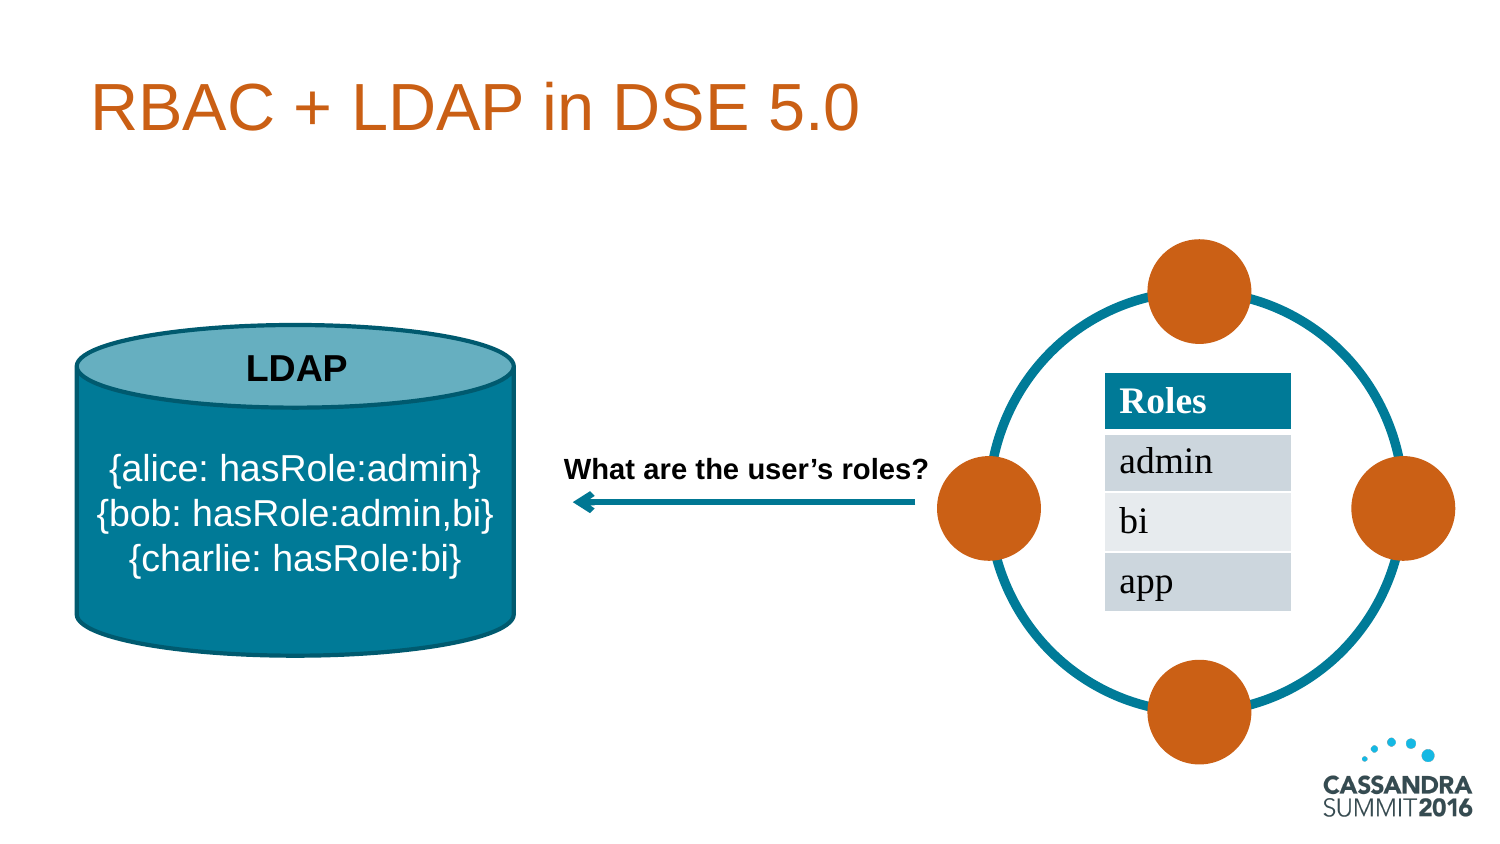

# RBAC + LDAP in DSE 5.0

{alice: hasRole:admin}
{bob: hasRole:admin,bi}
{charlie: hasRole:bi}
LDAP
| Roles |
| --- |
| admin |
| bi |
| app |
What are the user’s roles?